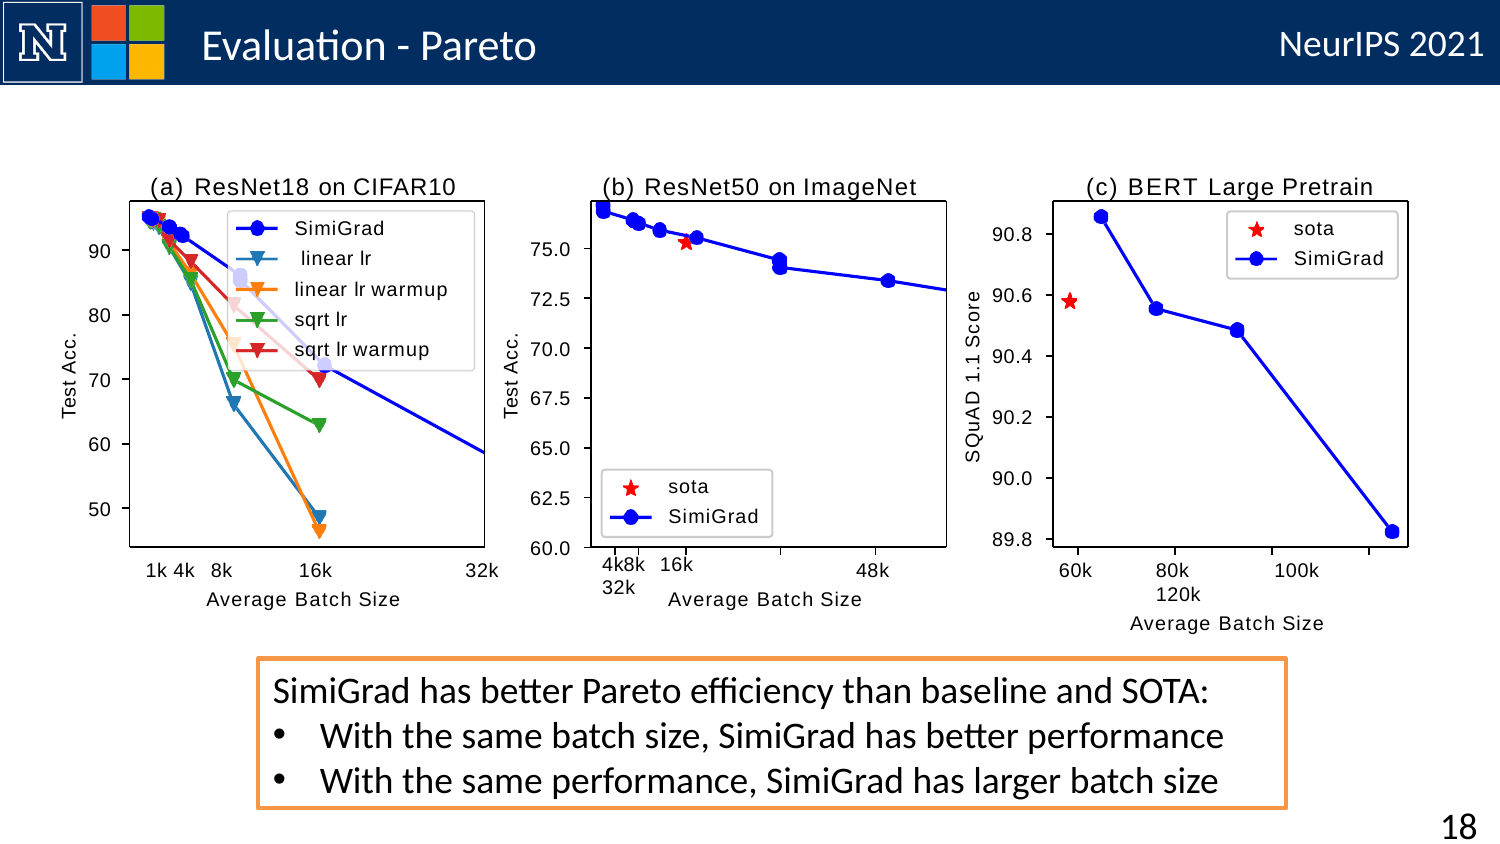

# Evaluation - Pareto
(a) ResNet18 on CIFAR10
(b) ResNet50 on ImageNet
(c) BERT Large Pretrain

SimiGrad  linear lr
linear lr warmup  sqrt lr
sqrt lr warmup
sota  SimiGrad

90.8
75.0
90
90.6
SQuAD 1.1 Score
72.5

80
Test Acc.
Test Acc.
70.0
90.4
70
67.5
90.2
60
65.0
90.0
sota  SimiGrad

4k8k  16k	32k
62.5
50
89.8
60.0
1k 4k  8k	16k
Average Batch Size
80k	100k	120k
Average Batch Size
32k
48k
60k
Average Batch Size
SimiGrad has better Pareto efficiency than baseline and SOTA:
With the same batch size, SimiGrad has better performance
With the same performance, SimiGrad has larger batch size
18